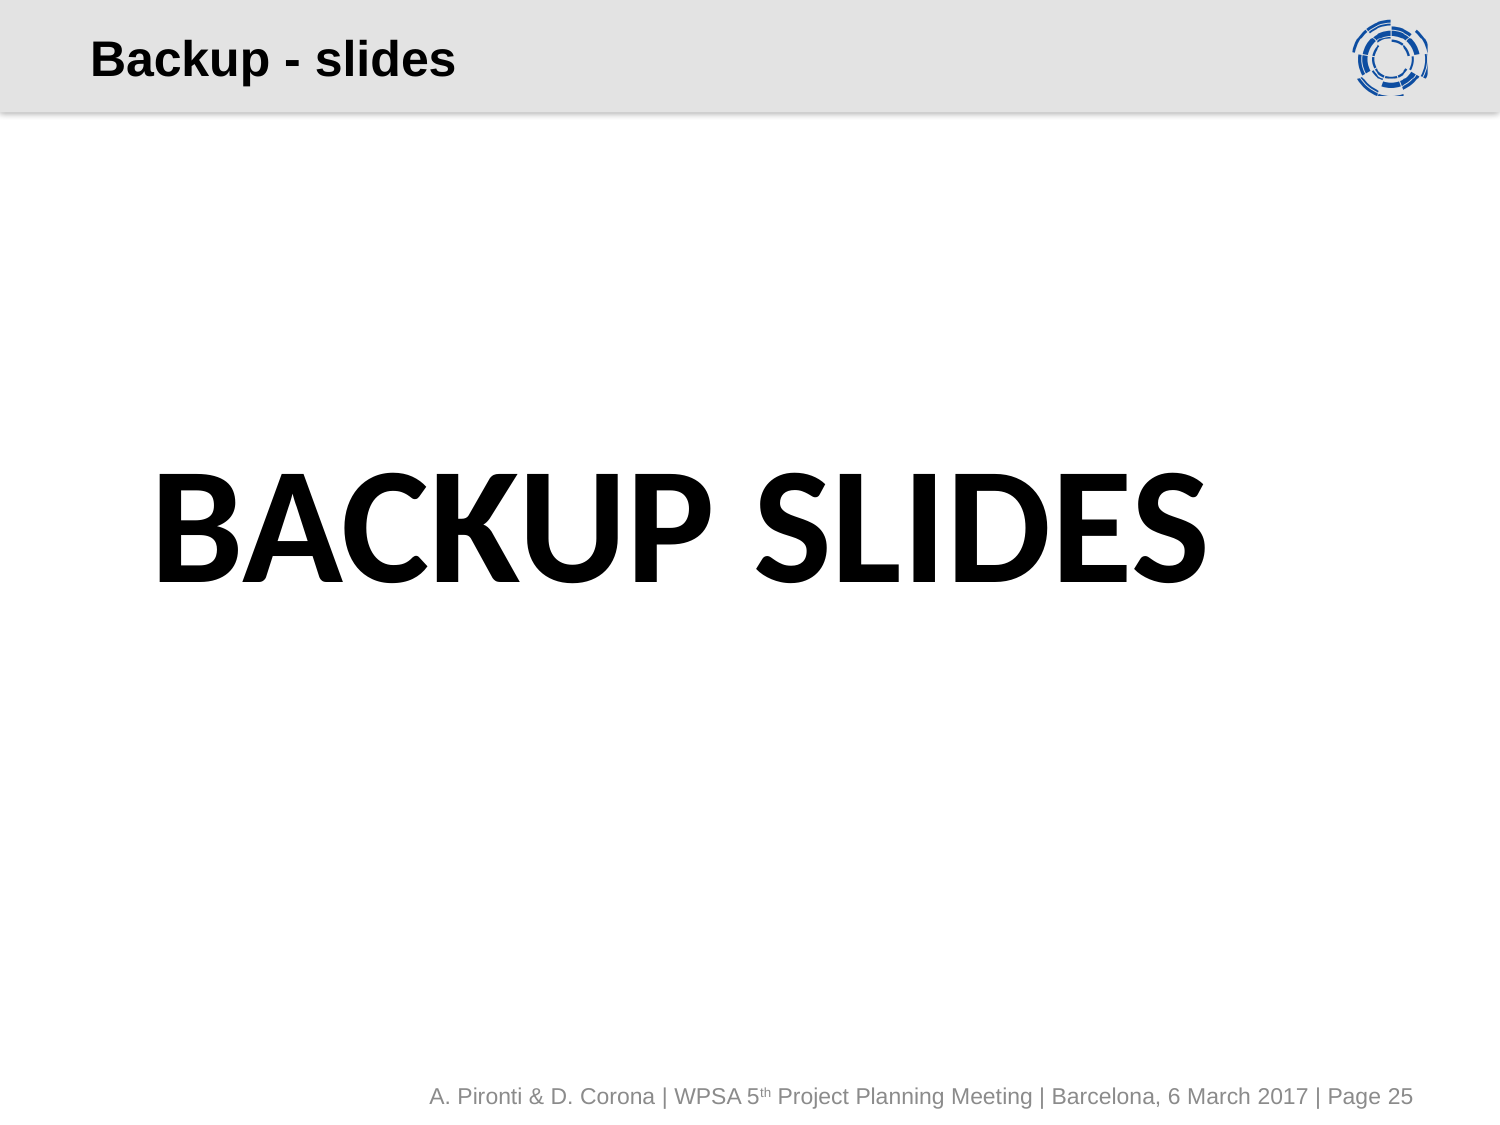

# Backup - slides
BACKUP SLIDES
A. Pironti & D. Corona | WPSA 5th Project Planning Meeting | Barcelona, 6 March 2017 | Page 25